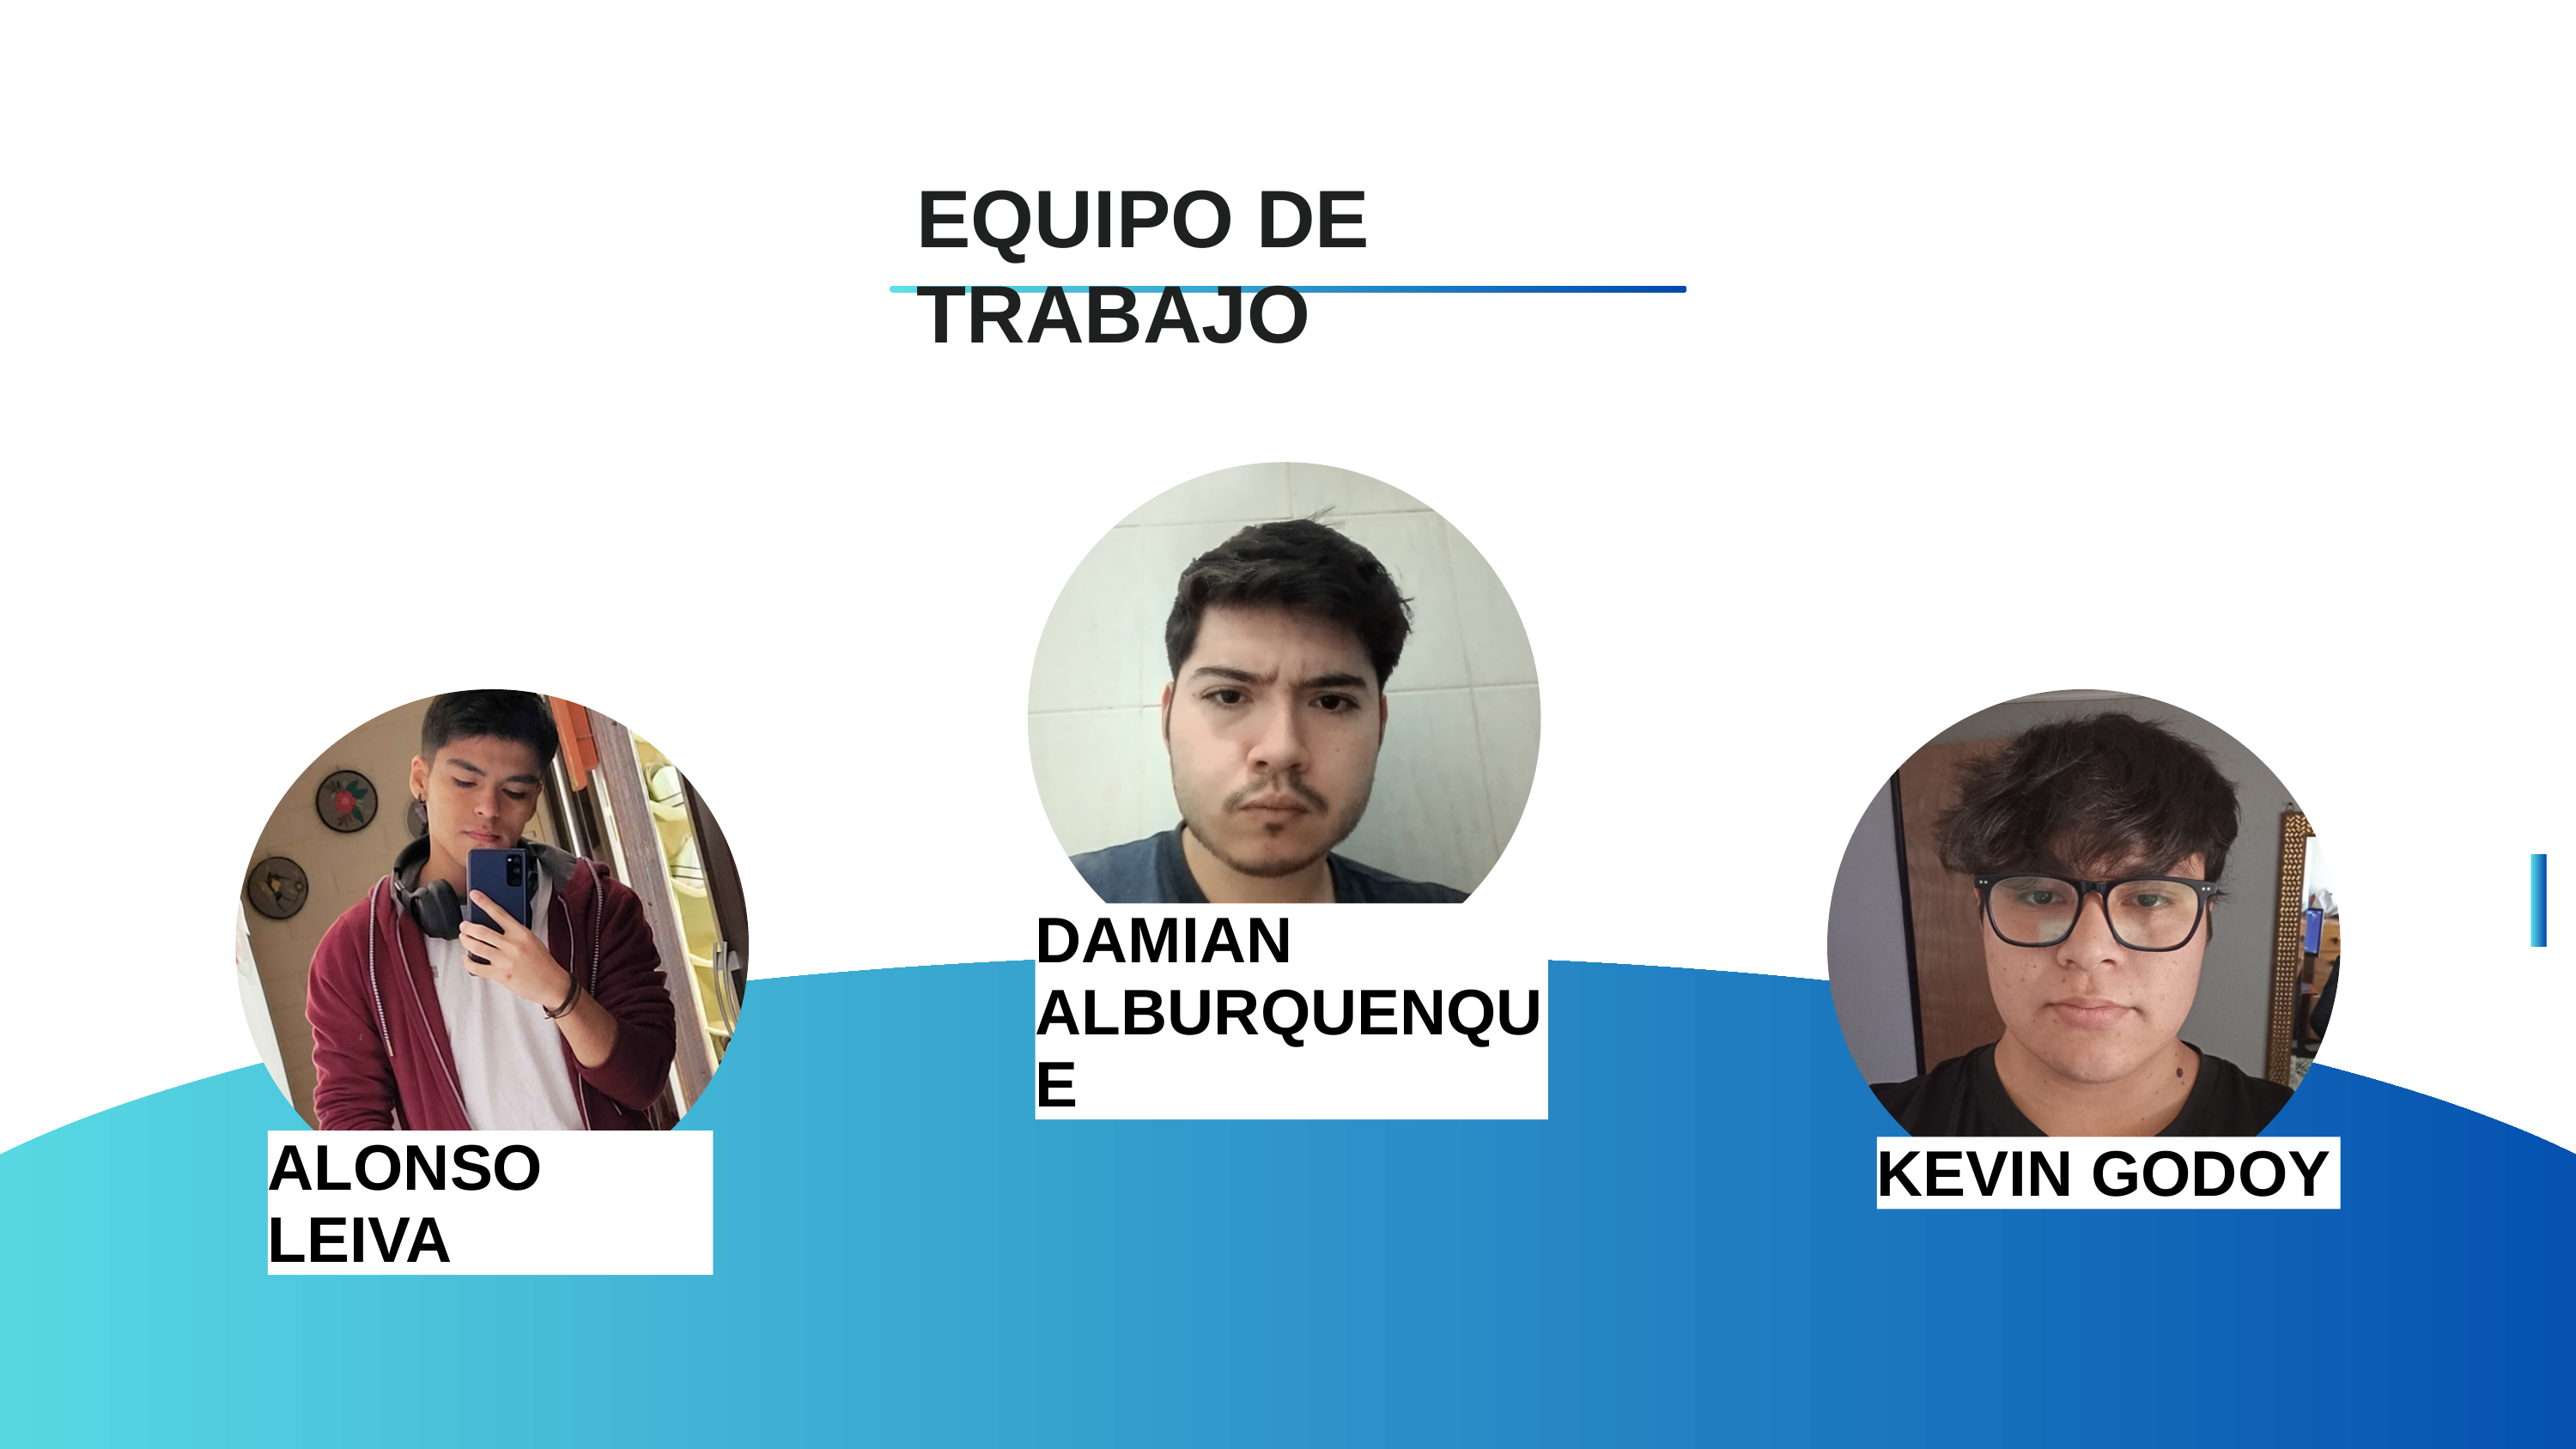

EQUIPO DE TRABAJO

DAMIAN ALBURQUENQUE

ALONSO LEIVA

KEVIN GODOY